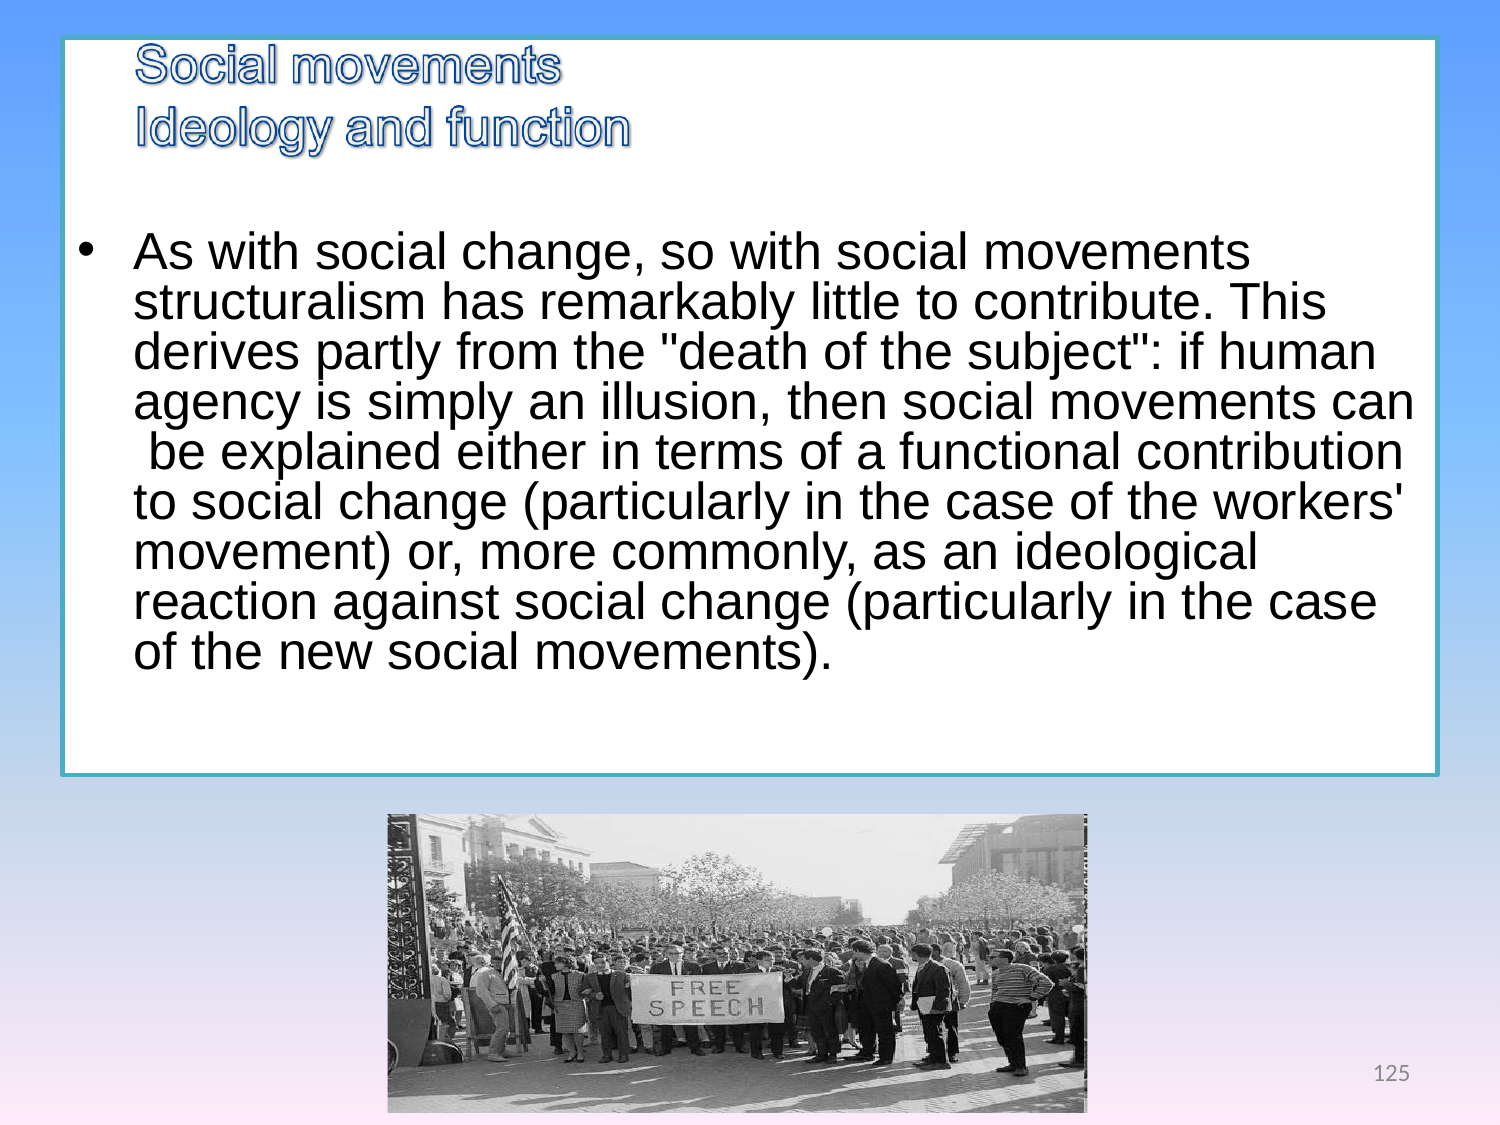

As with social change, so with social movements  structuralism has remarkably little to contribute. This  derives partly from the "death of the subject": if human  agency is simply an illusion, then social movements can  be explained either in terms of a functional contribution  to social change (particularly in the case of the workers'  movement) or, more commonly, as an ideological  reaction against social change (particularly in the case  of the new social movements).

125